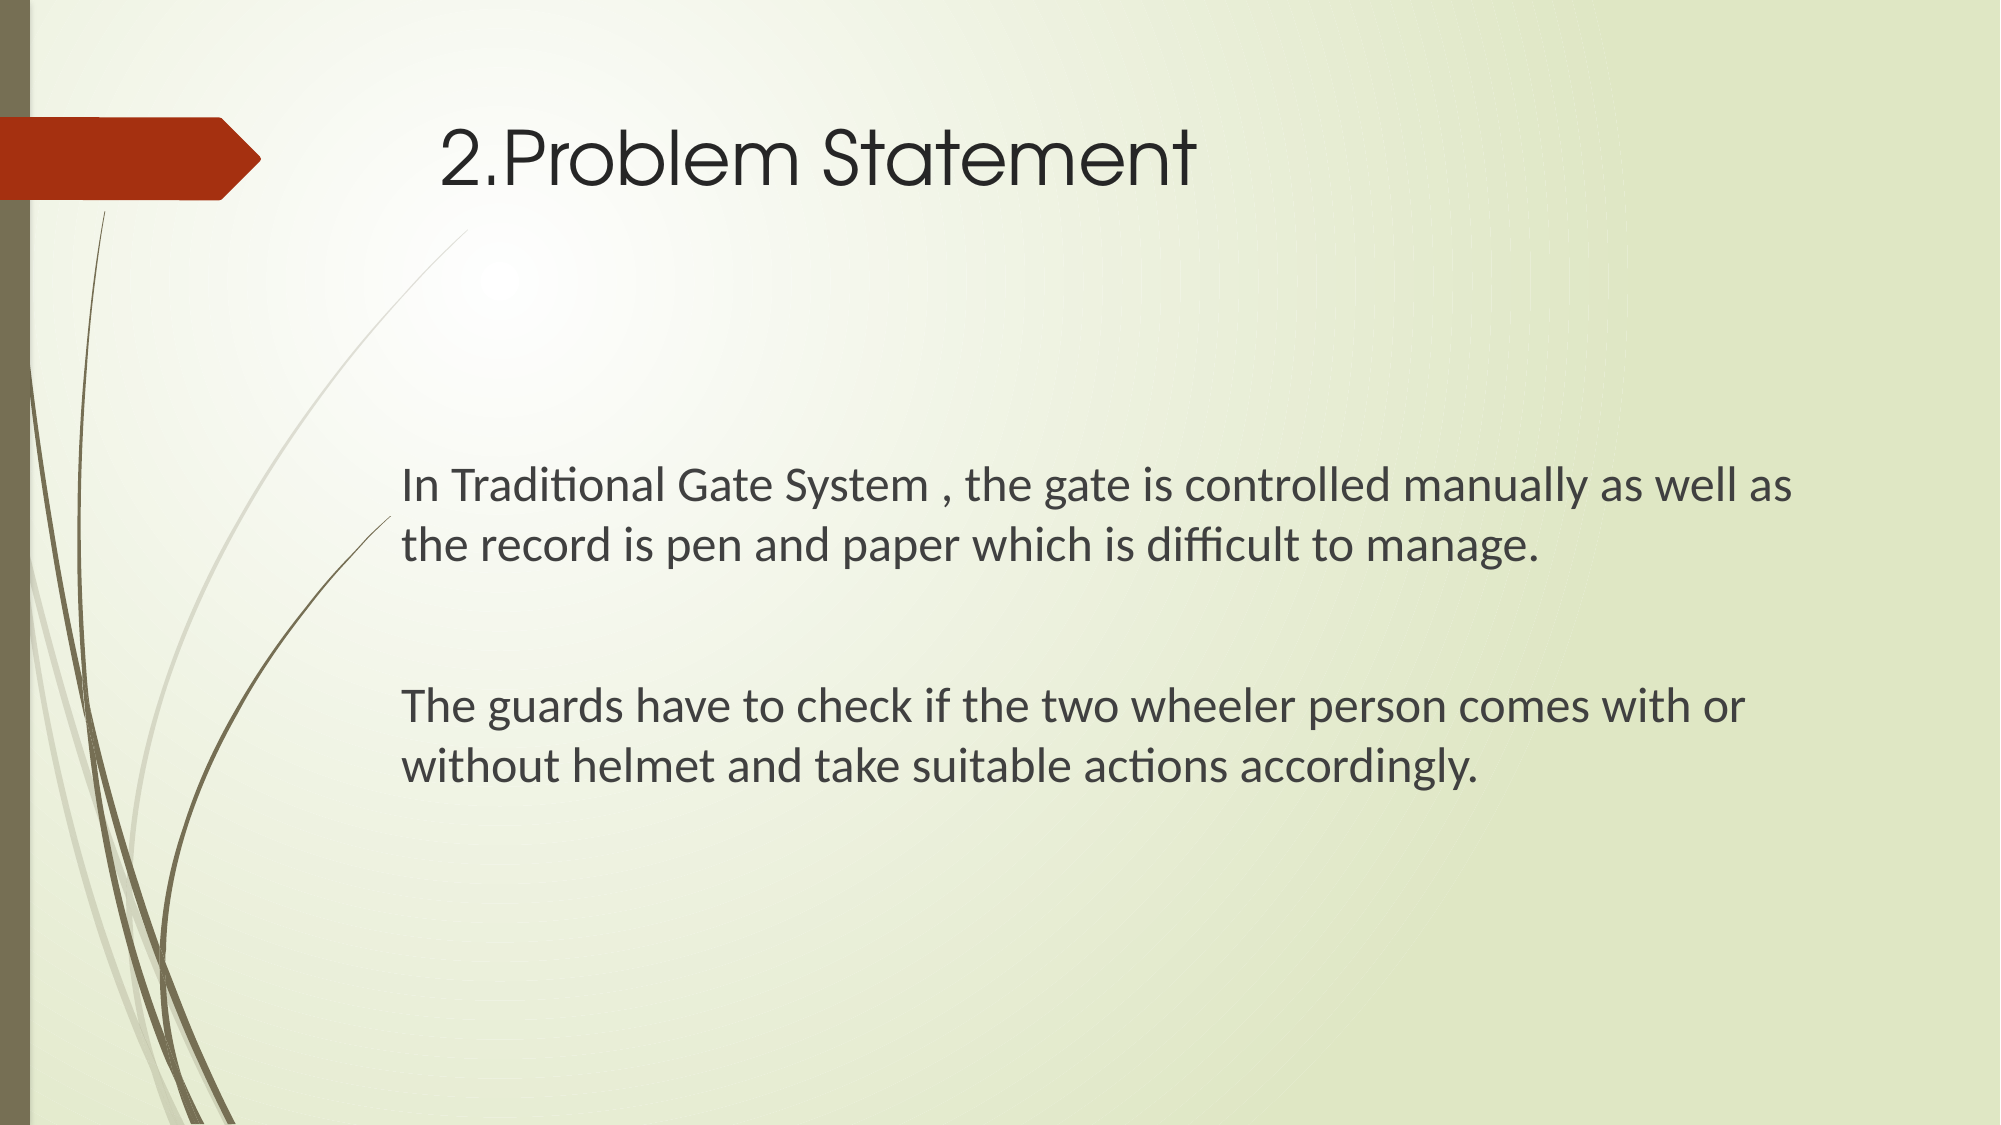

# 2.Problem Statement

In Traditional Gate System , the gate is controlled manually as well as the record is pen and paper which is difficult to manage.

The guards have to check if the two wheeler person comes with or without helmet and take suitable actions accordingly.